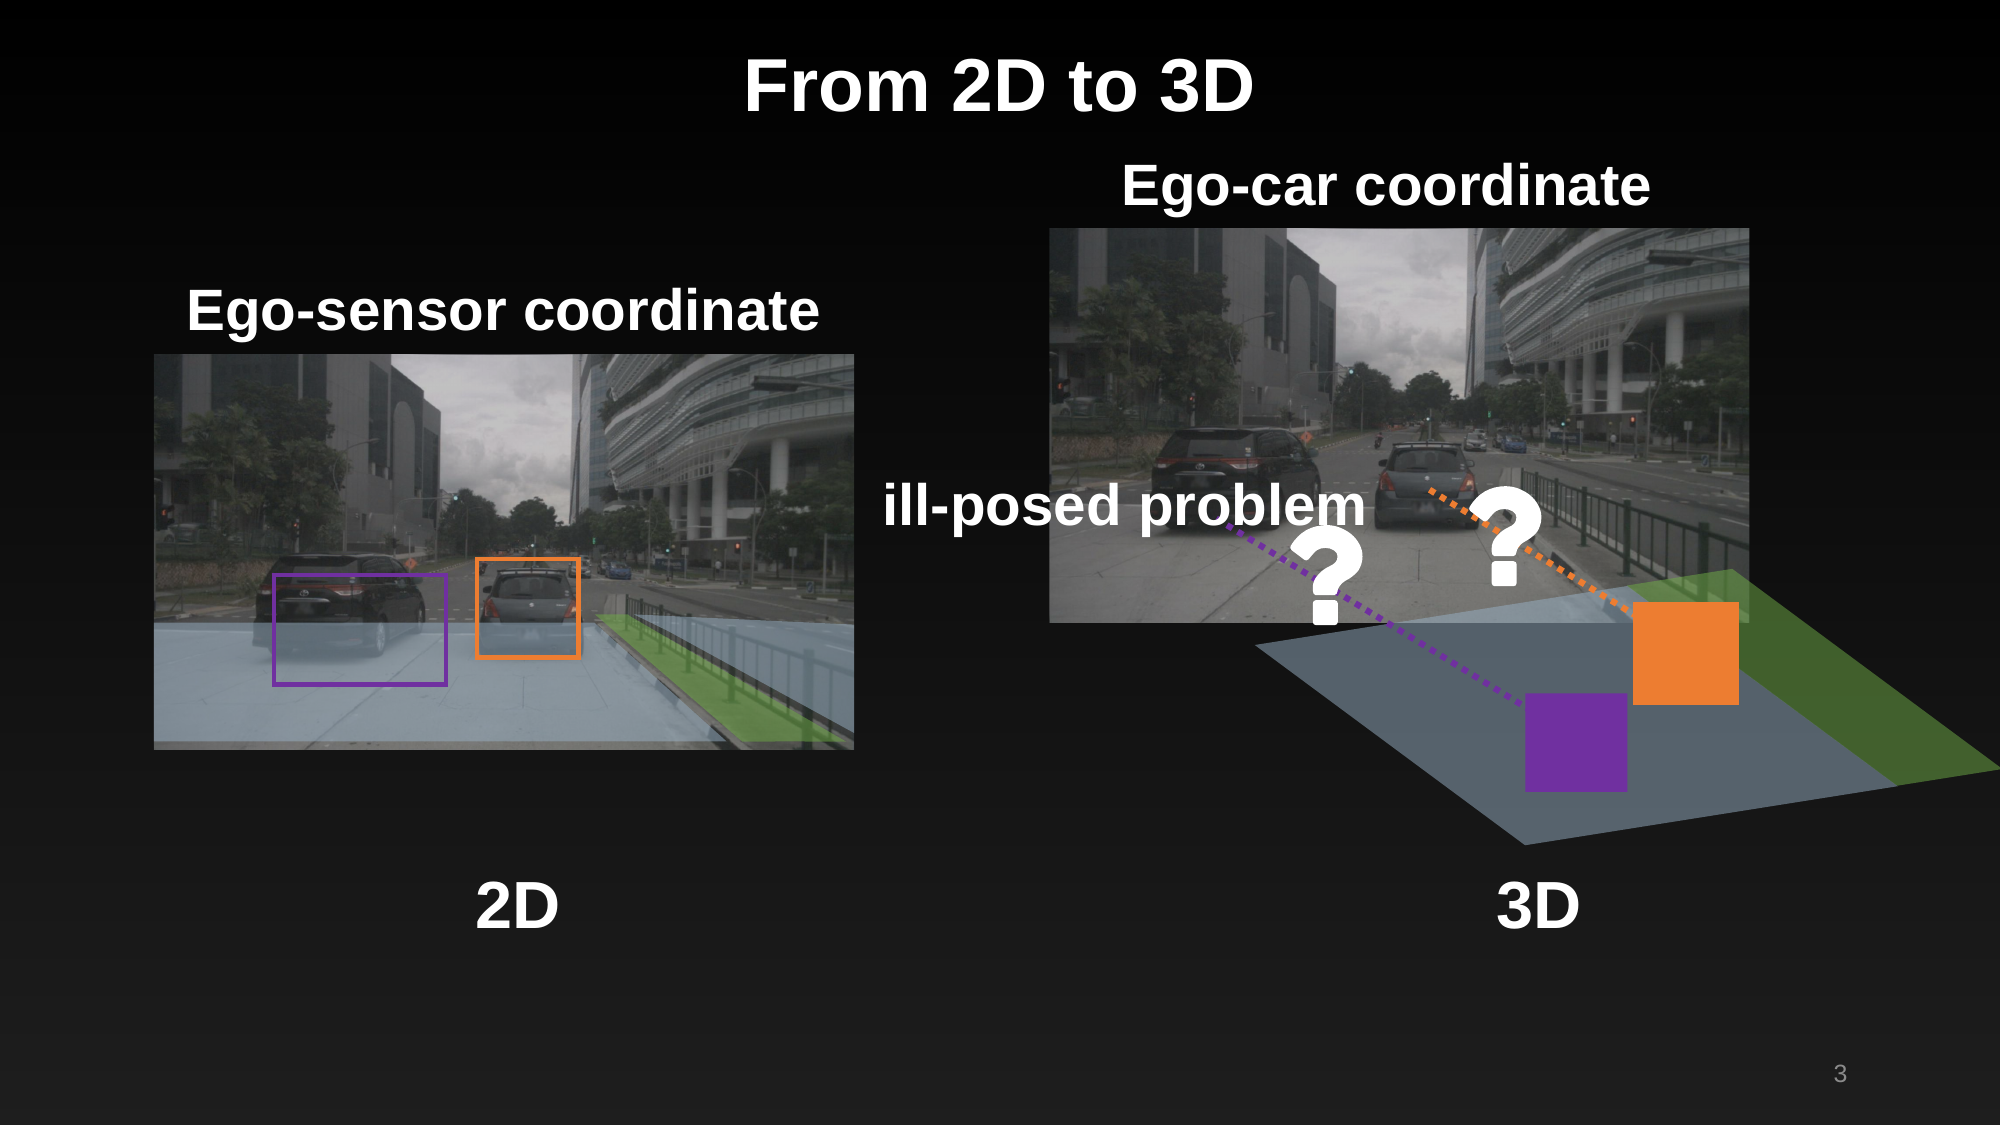

From 2D to 3D
Ego-car coordinate

Ego-sensor coordinate

ill-posed problem

2D
3D
3